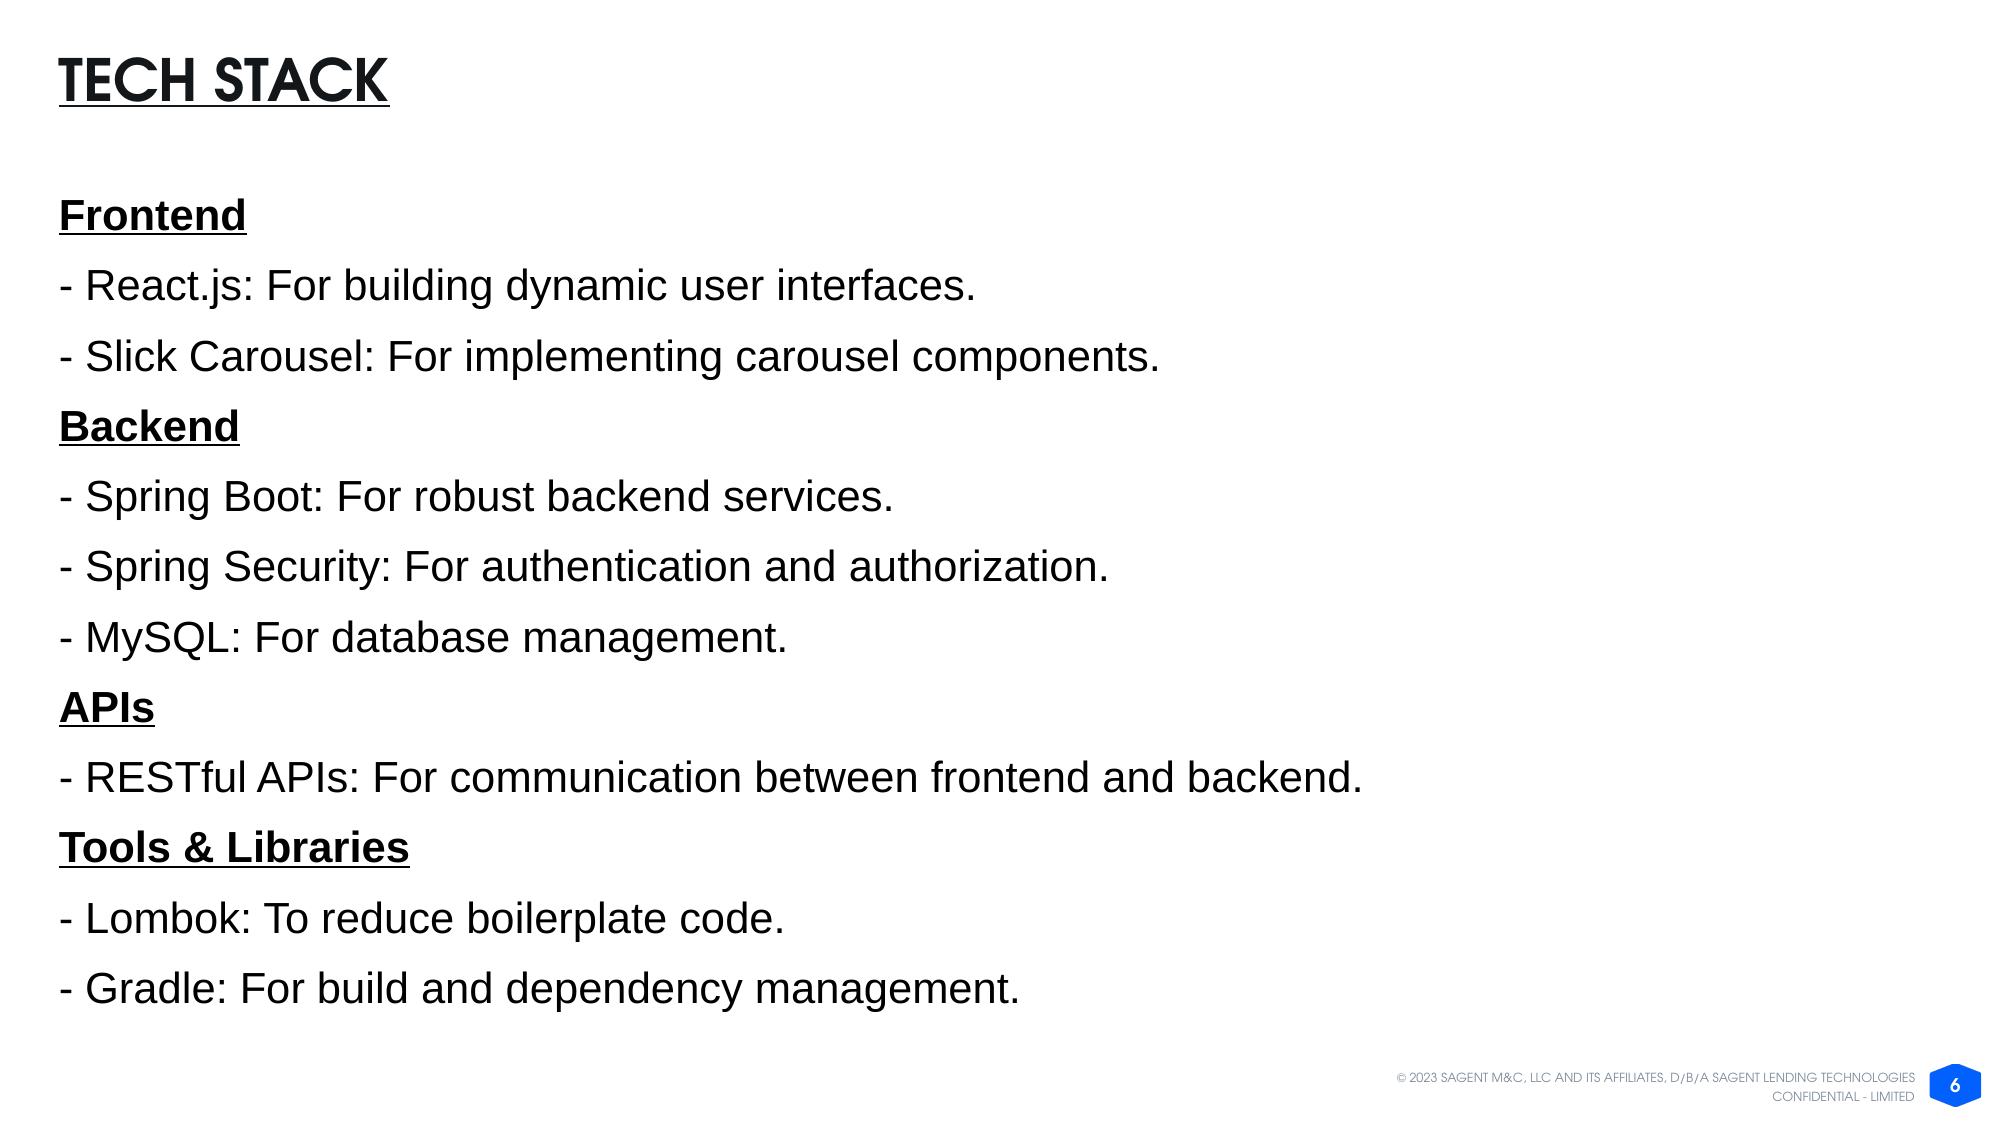

# TECH STACK
Frontend
- React.js: For building dynamic user interfaces.
- Slick Carousel: For implementing carousel components.
Backend
- Spring Boot: For robust backend services.
- Spring Security: For authentication and authorization.
- MySQL: For database management.
APIs
- RESTful APIs: For communication between frontend and backend.
Tools & Libraries
- Lombok: To reduce boilerplate code.
- Gradle: For build and dependency management.